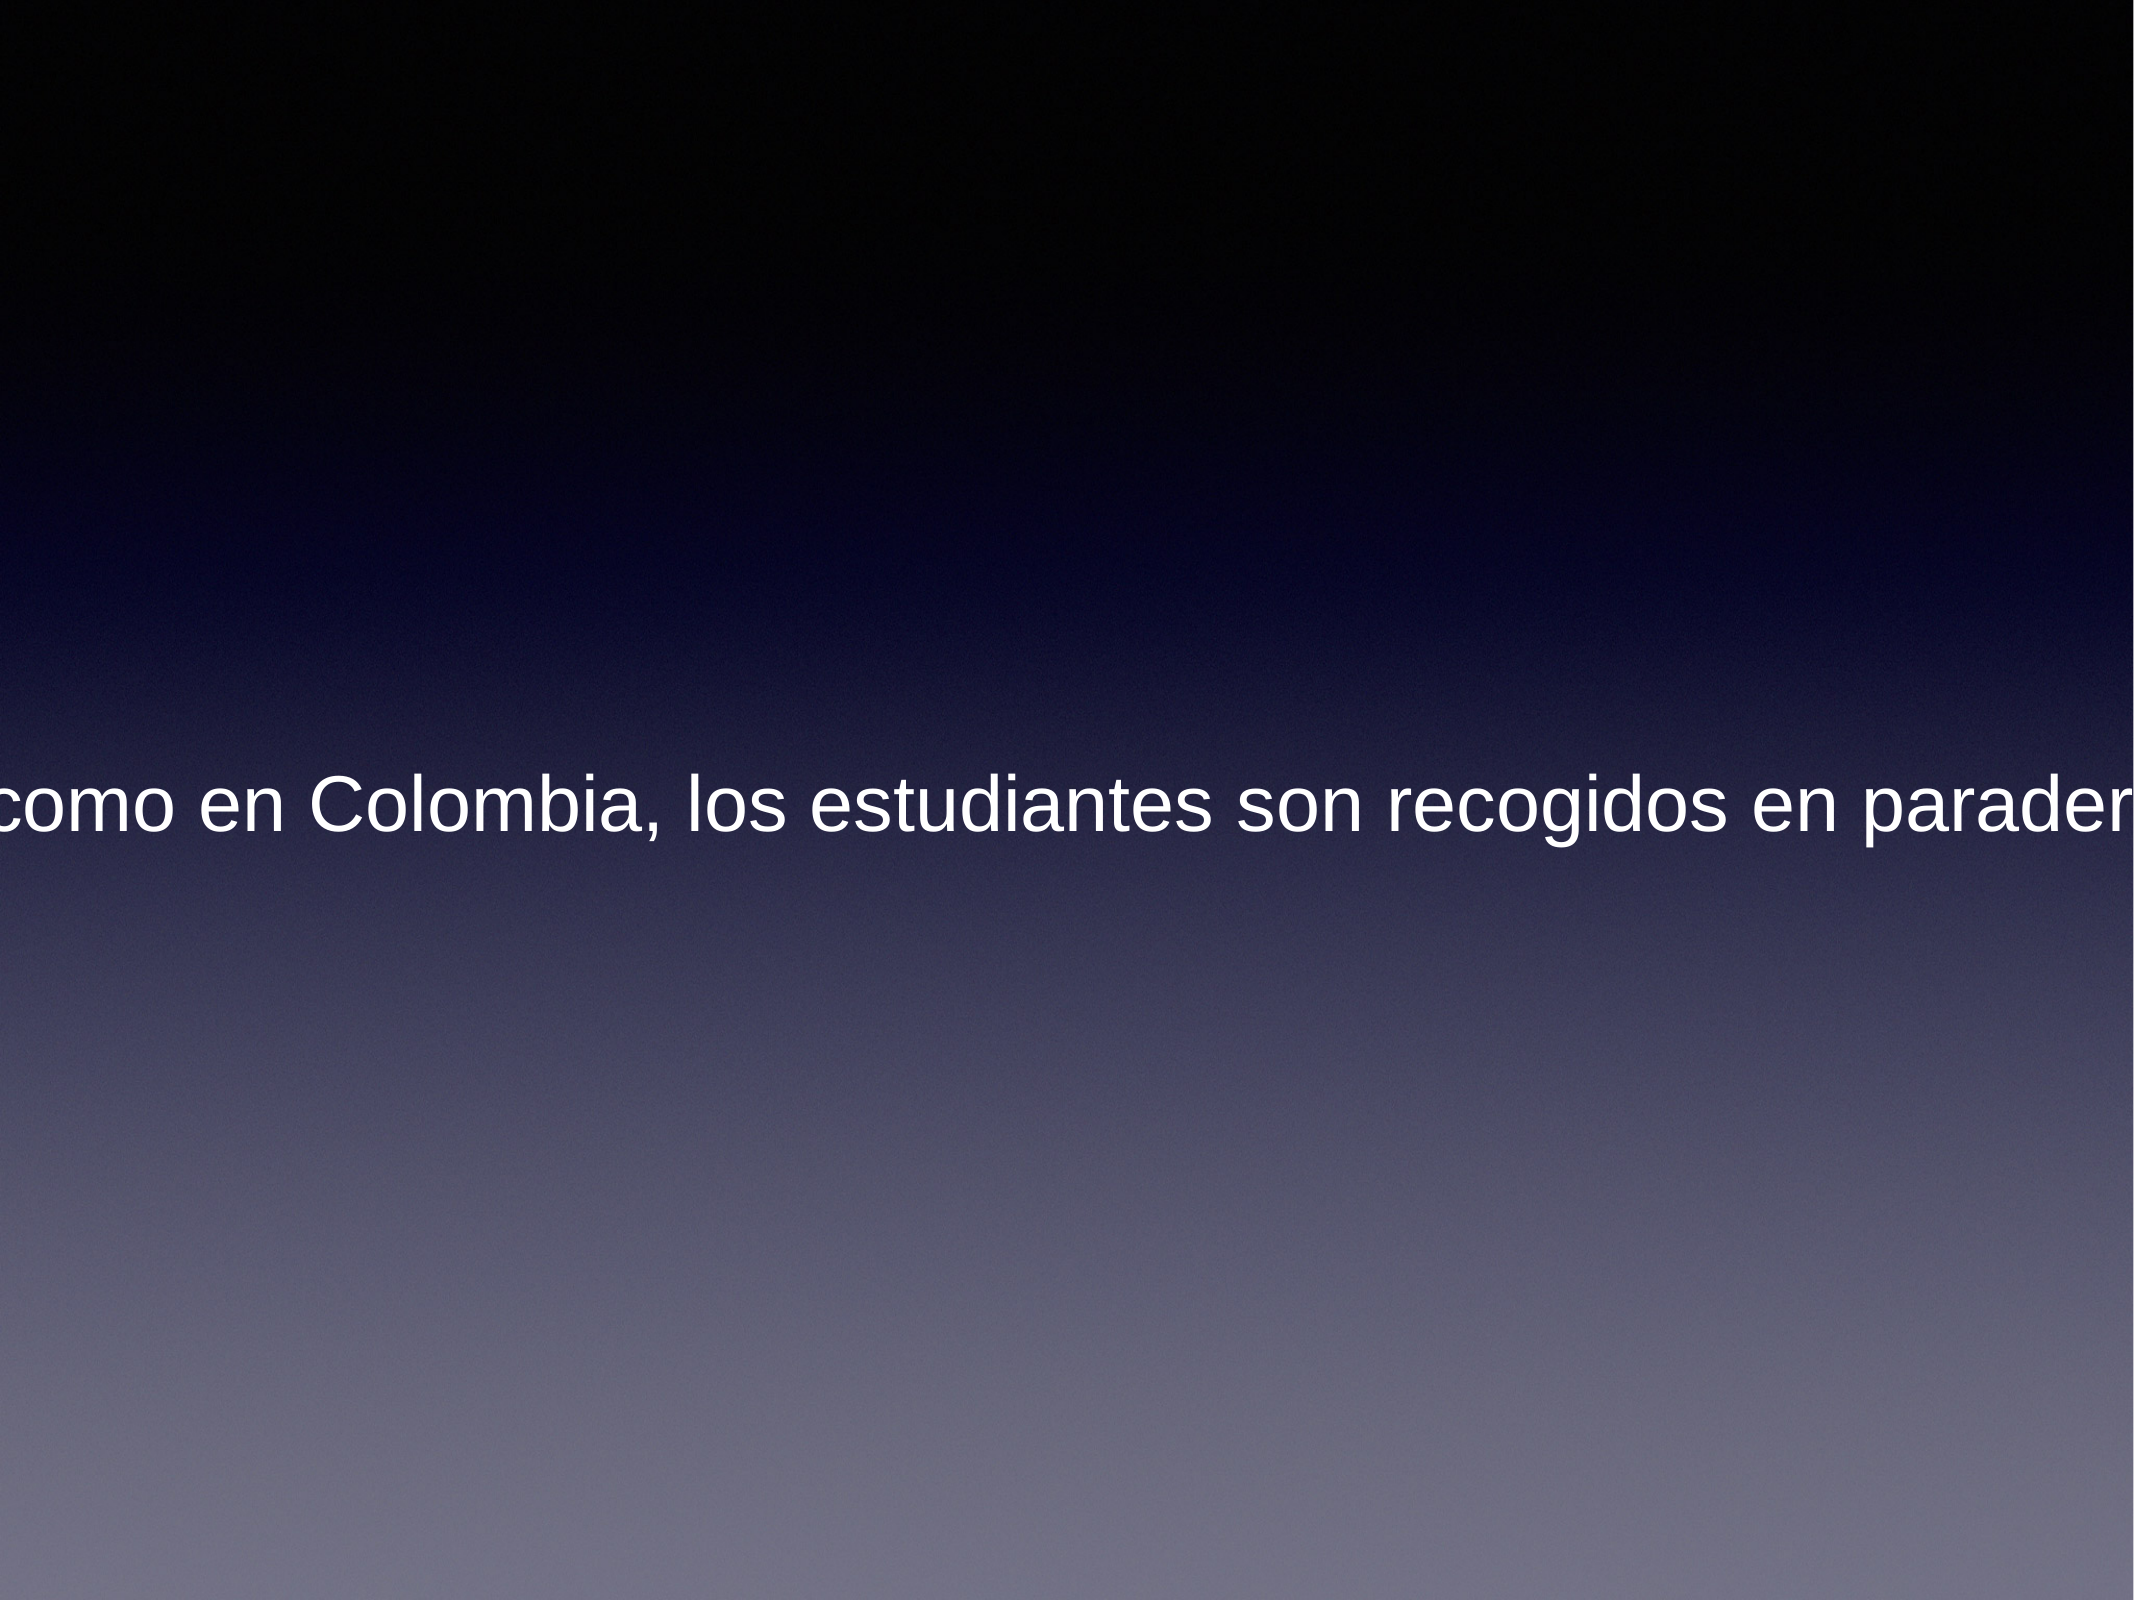

Pero en España como en Colombia, los estudiantes son recogidos en paraderos y es colectivo.